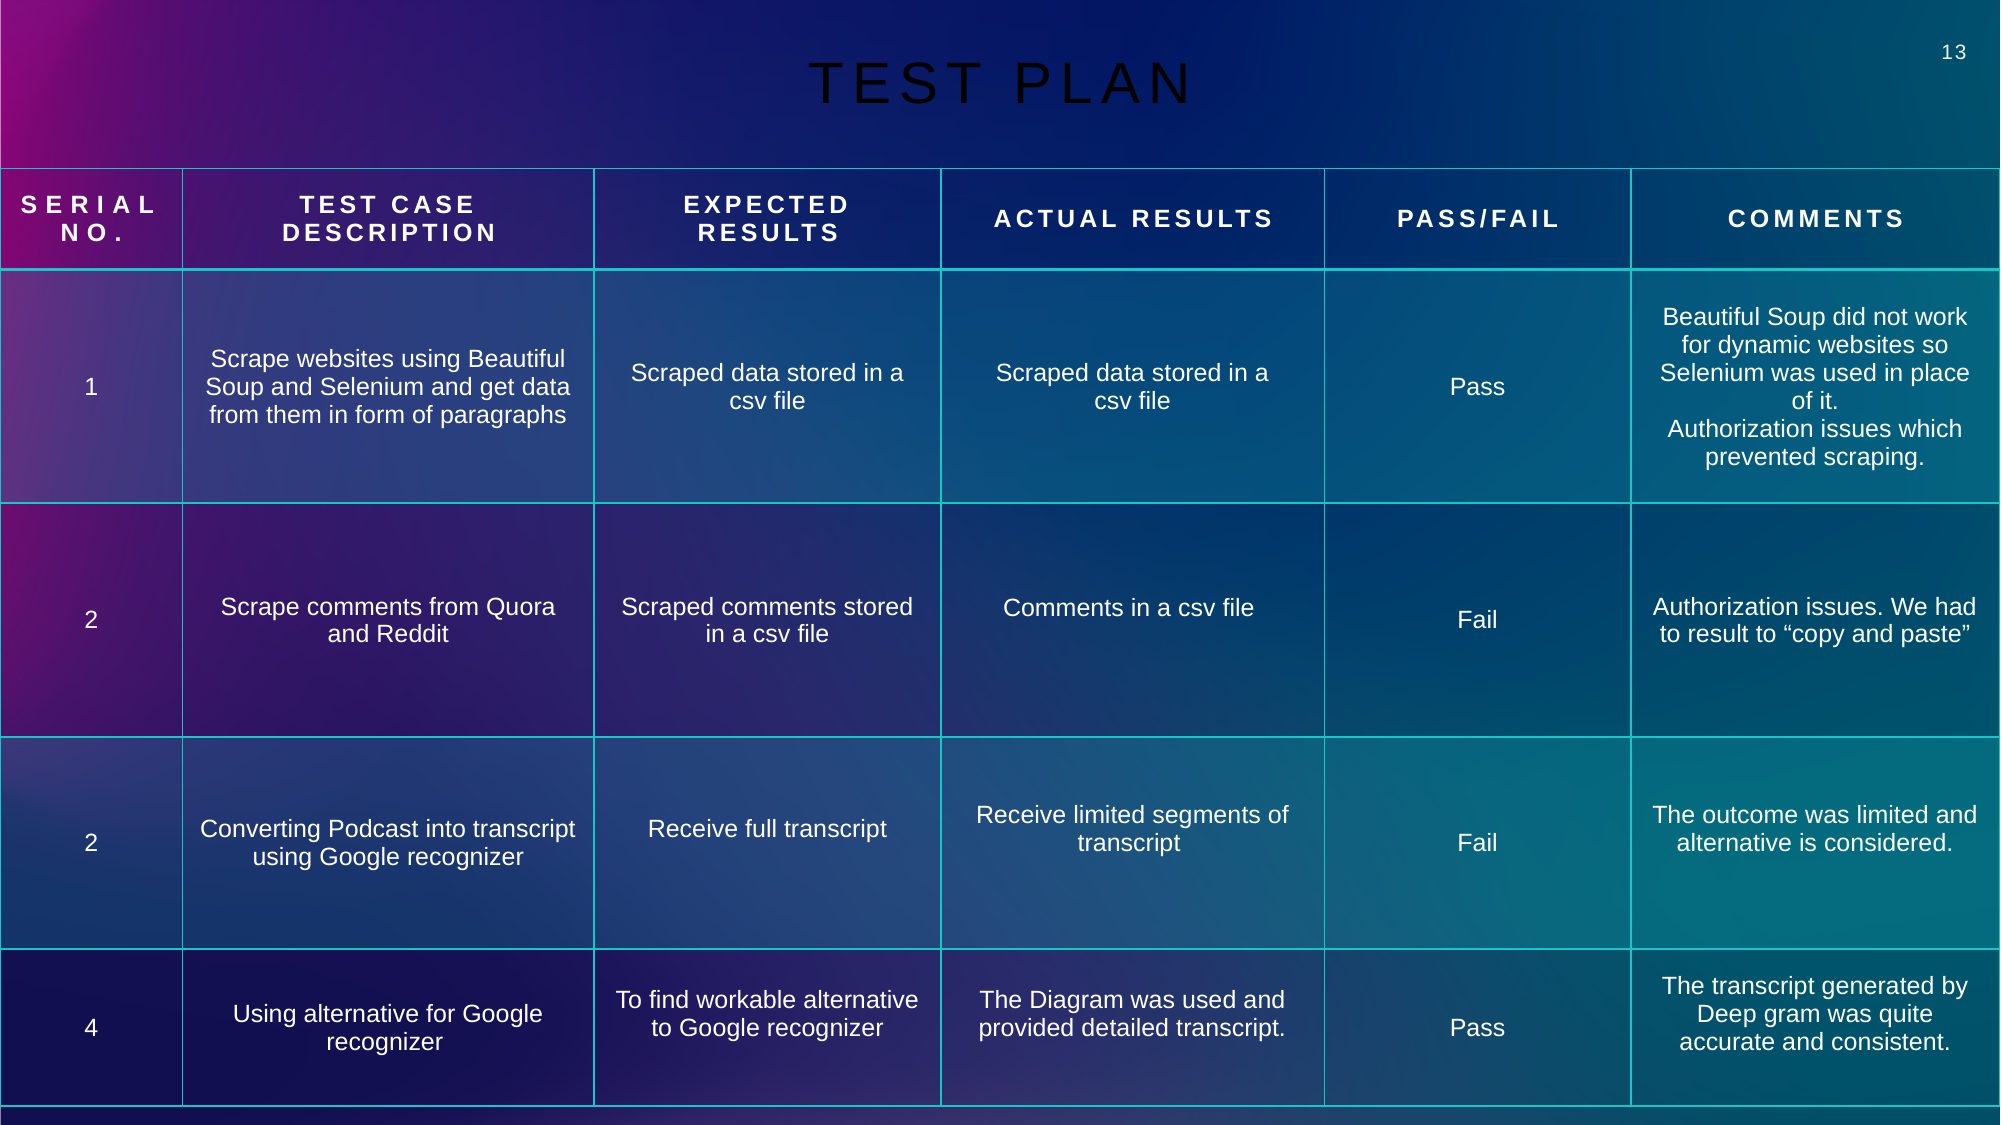

# Test plan
13
| Serial no. | Test case description | Expected results | Actual results | Pass/fail | comments |
| --- | --- | --- | --- | --- | --- |
| 1 | Scrape websites using Beautiful Soup and Selenium and get data from them in form of paragraphs | Scraped data stored in a csv file | Scraped data stored in a csv file | Pass | Beautiful Soup did not work for dynamic websites so Selenium was used in place of it. Authorization issues which prevented scraping. |
| 2 | Scrape comments from Quora and Reddit | Scraped comments stored in a csv file | Comments in a csv file | Fail | Authorization issues. We had to result to “copy and paste” |
| 2 | ​ Converting Podcast into transcript using Google recognizer | Receive full transcript | Receive limited segments of transcript | Fail | The outcome was limited and alternative is considered. |
| 4 | ​ ​Using alternative for Google recognizer | To find workable alternative to Google recognizer | The Diagram was used and provided detailed transcript. | Pass | The transcript generated by Deep gram was quite accurate and consistent. |